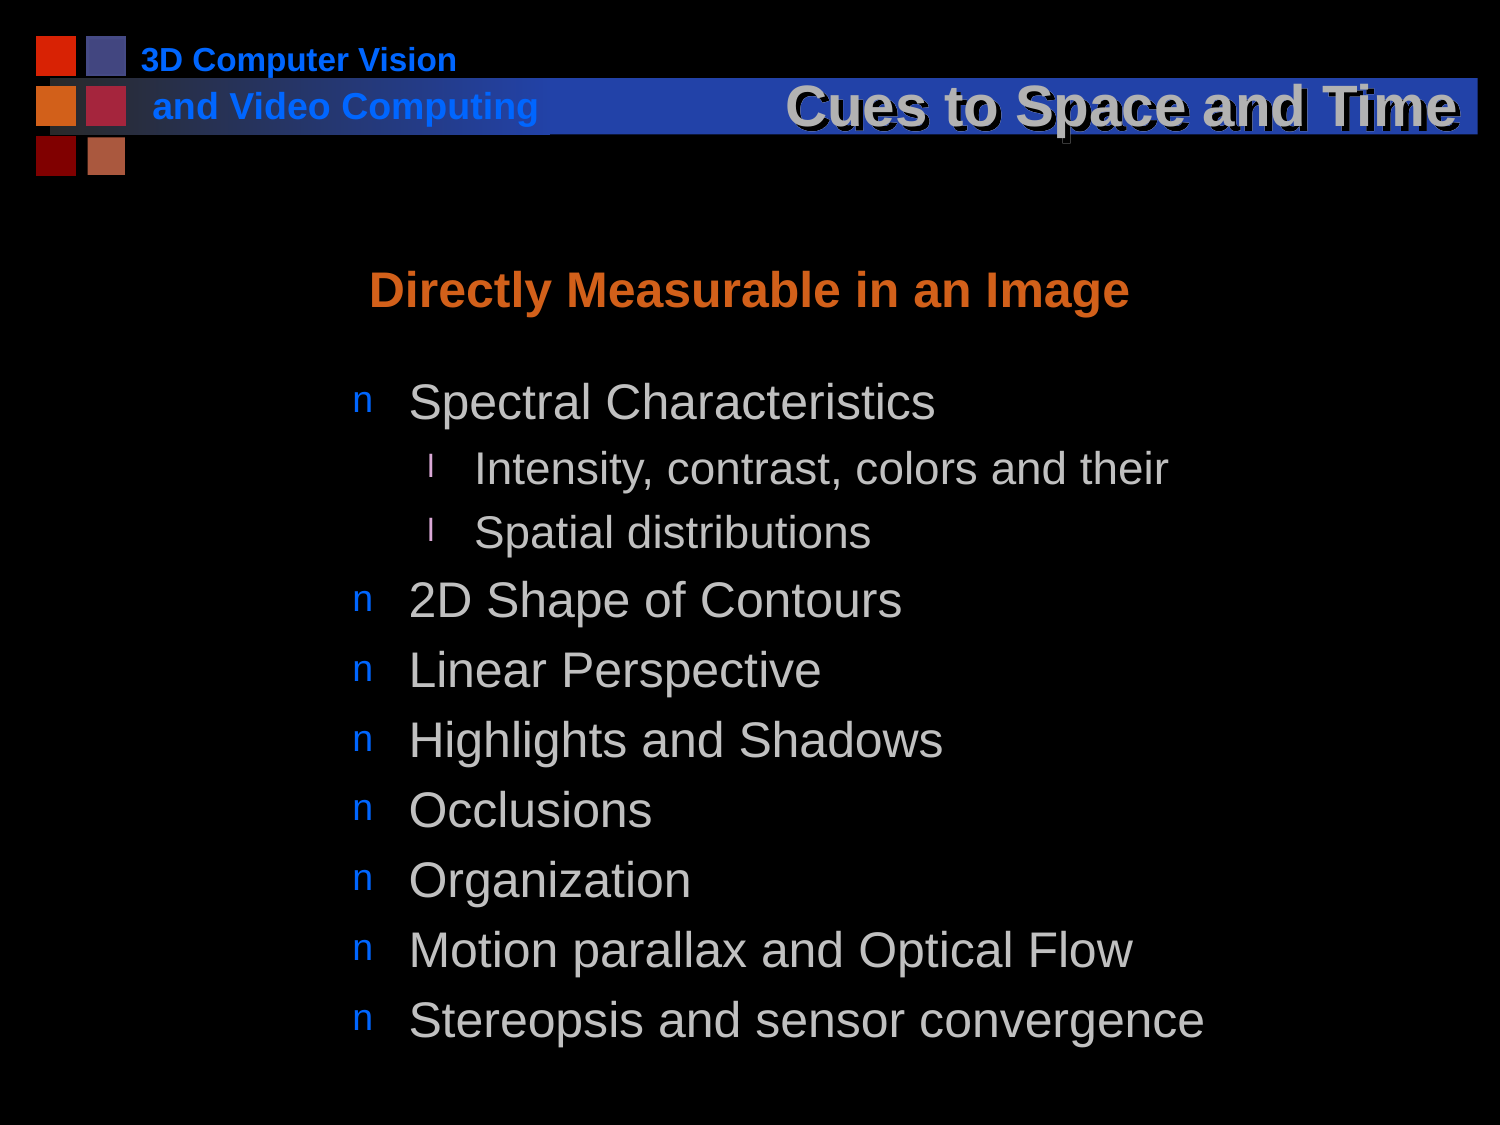

# Cues to Space and Time
Directly Measurable in an Image
Spectral Characteristics
Intensity, contrast, colors and their
Spatial distributions
2D Shape of Contours
Linear Perspective
Highlights and Shadows
Occlusions
Organization
Motion parallax and Optical Flow
Stereopsis and sensor convergence